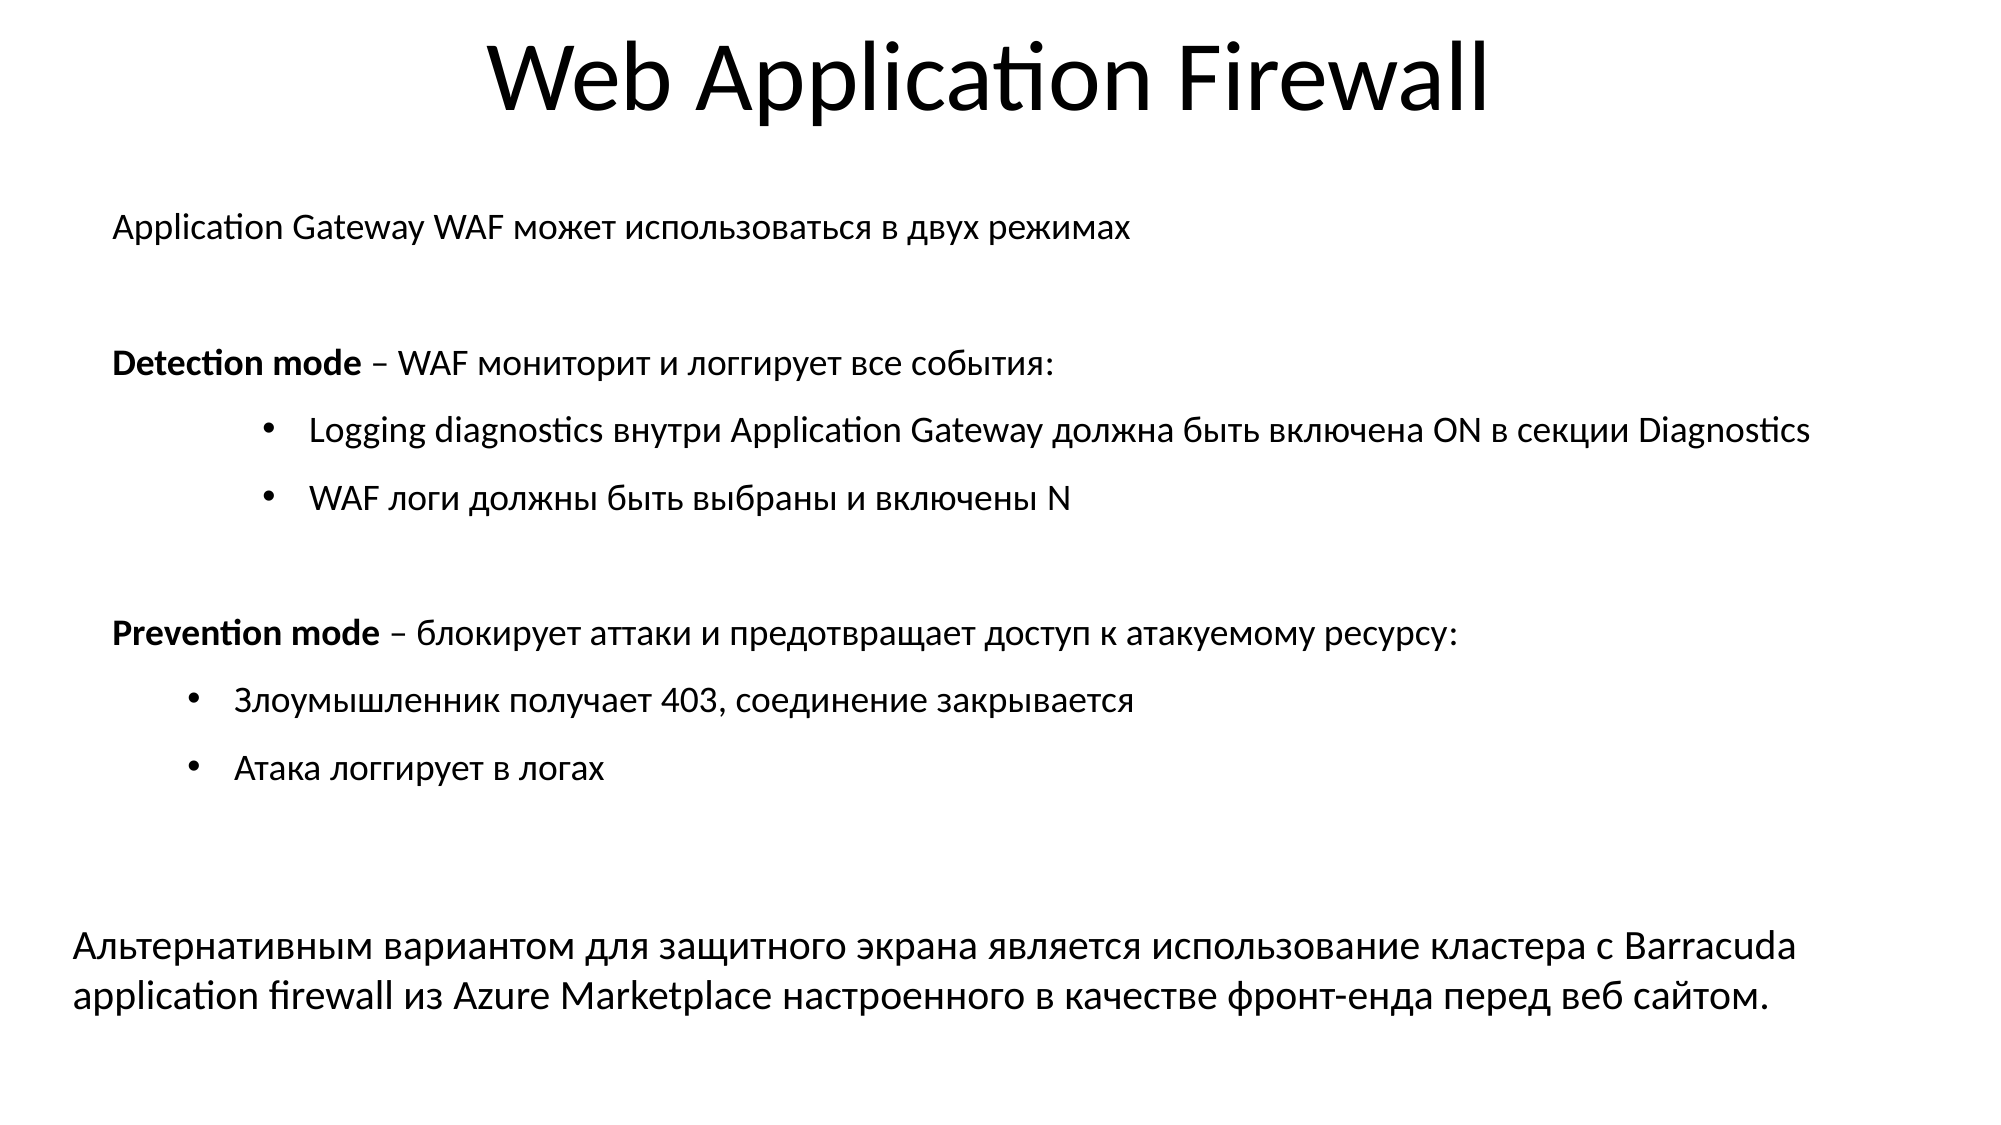

# Web Application Firewall
Application Gateway WAF может использоваться в двух режимах

Detection mode – WAF мониторит и логгирует все события:
Logging diagnostics внутри Application Gateway должна быть включена ON в секции Diagnostics
WAF логи должны быть выбраны и включены N

Prevention mode – блокирует аттаки и предотвращает доступ к атакуемому ресурсу:
Злоумышленник получает 403, соединение закрывается
Атака логгирует в логах
Альтернативным вариантом для защитного экрана является использование кластера с Barracuda application firewall из Azure Marketplace настроенного в качестве фронт-енда перед веб сайтом.